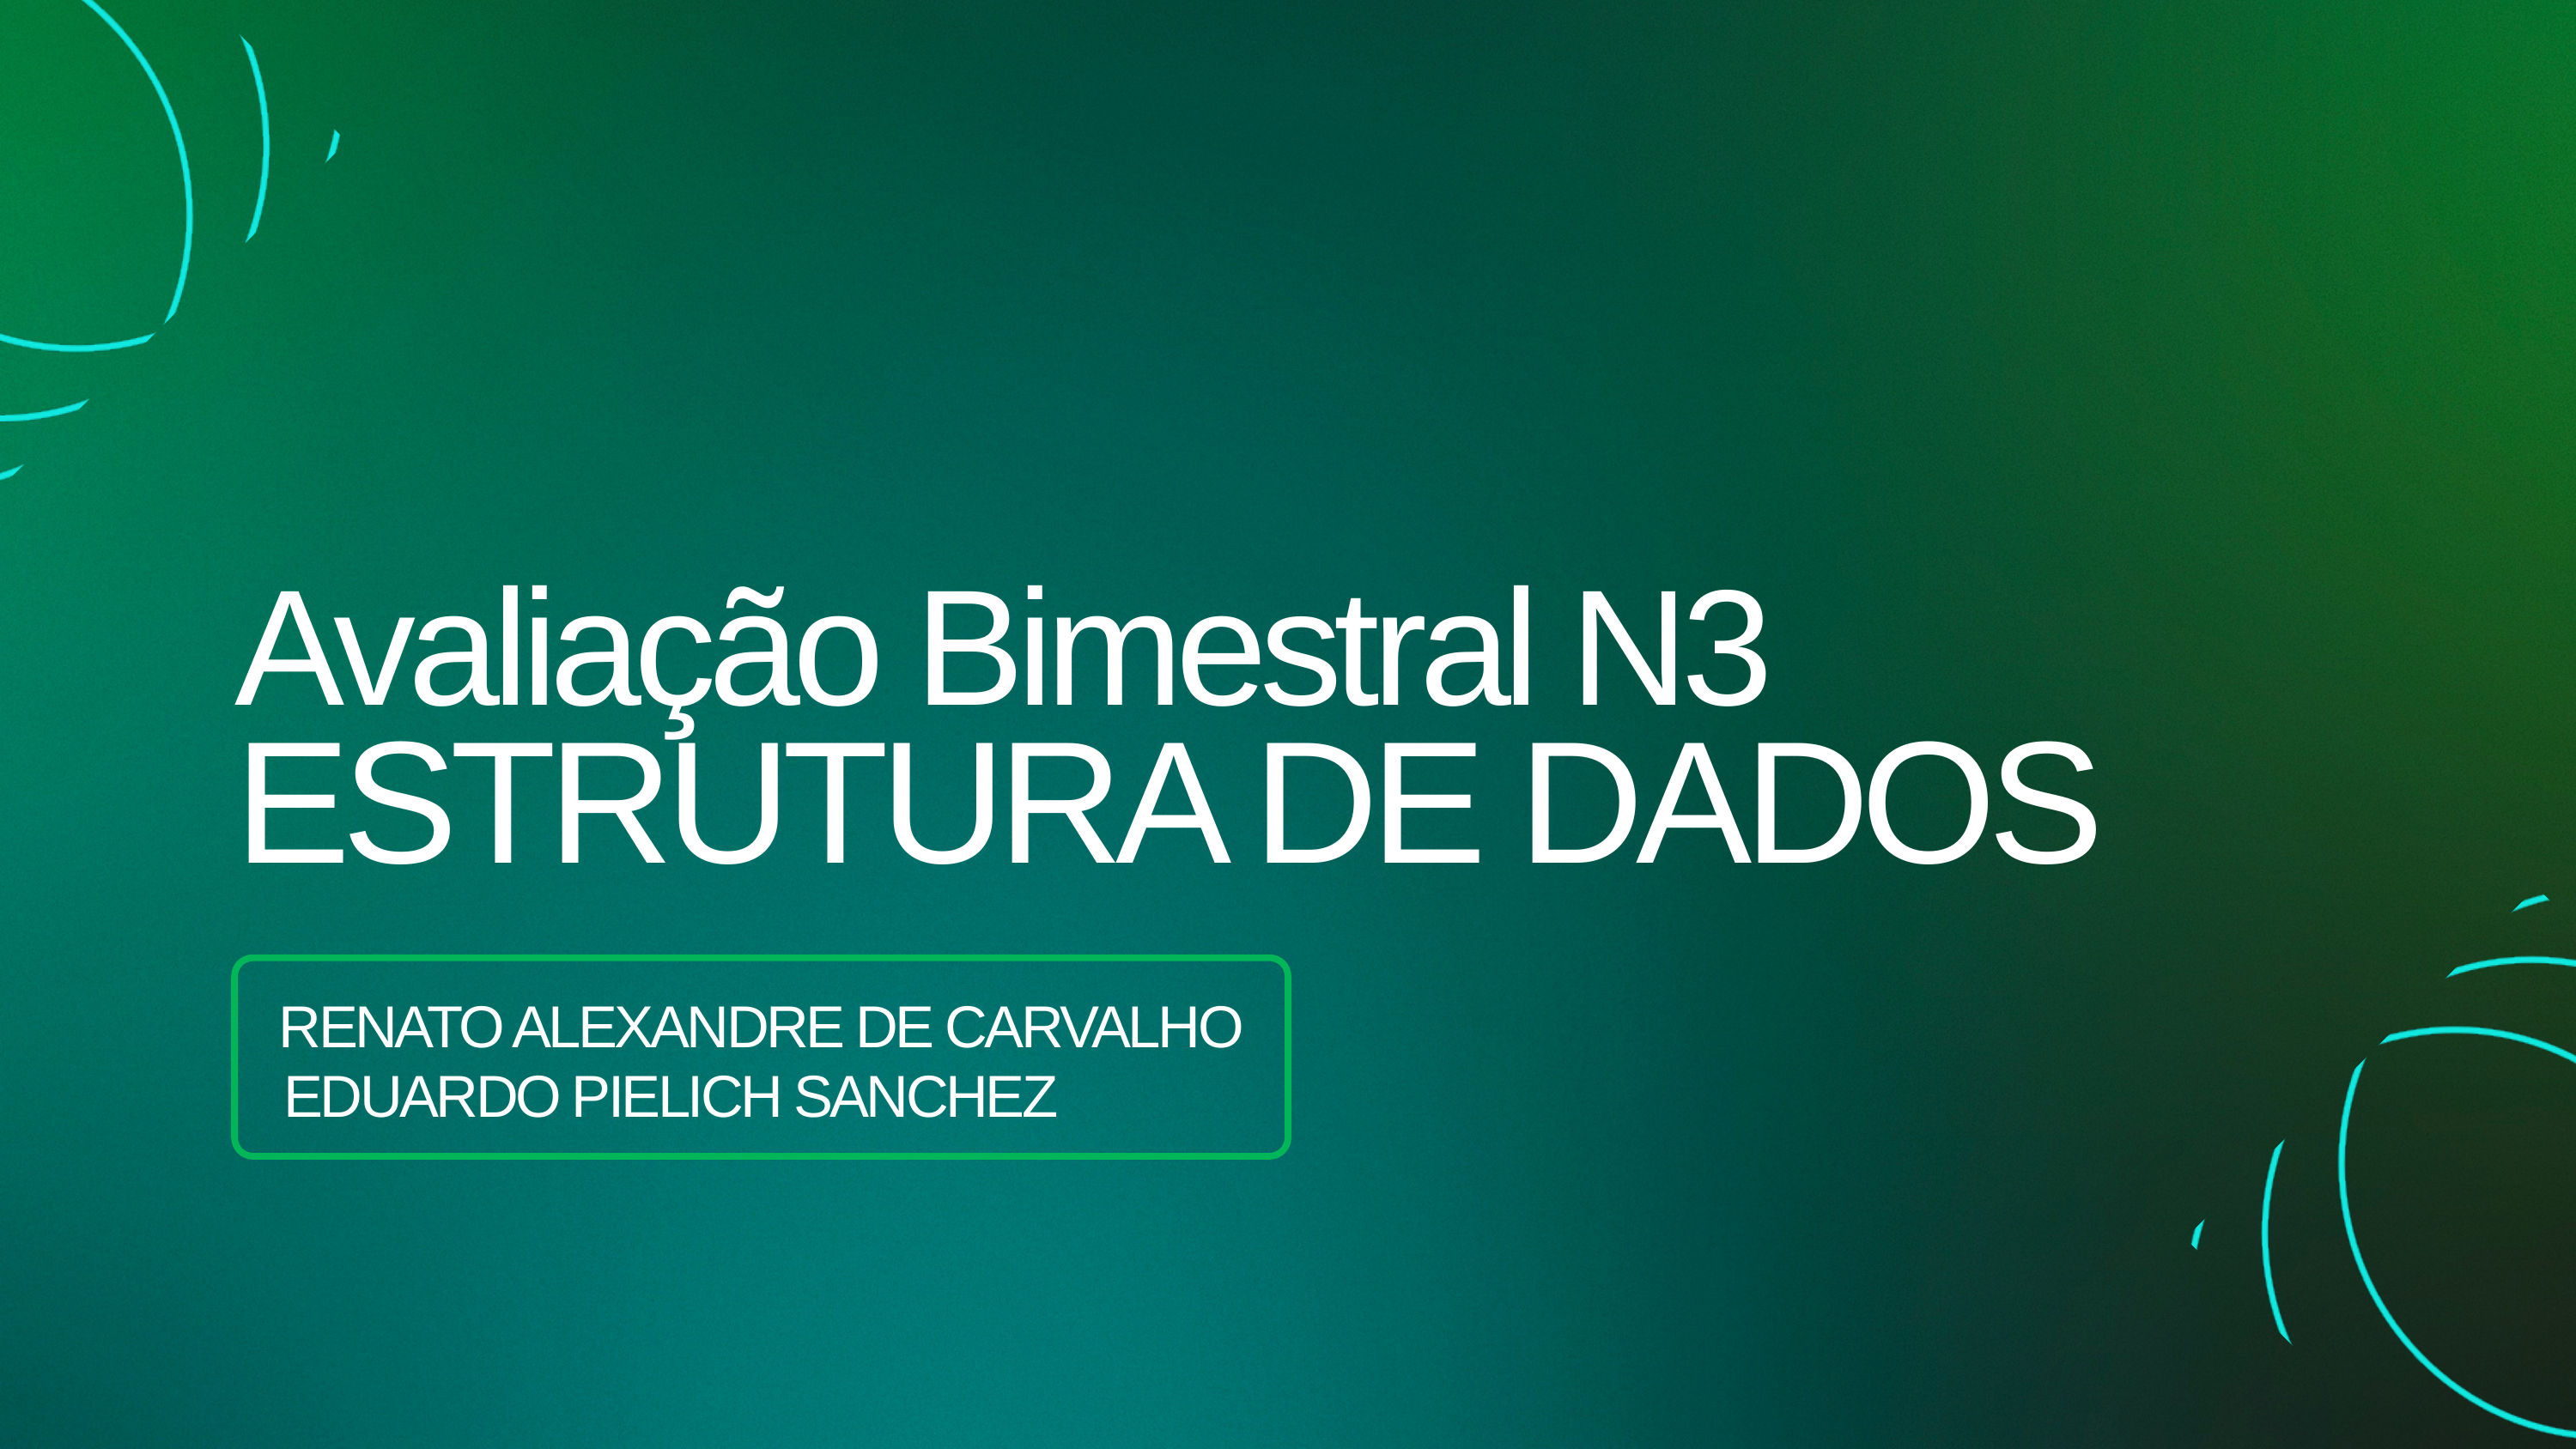

Avaliação Bimestral N3
ESTRUTURA DE DADOS

RENATO ALEXANDRE DE CARVALHO

EDUARDO PIELICH SANCHEZ